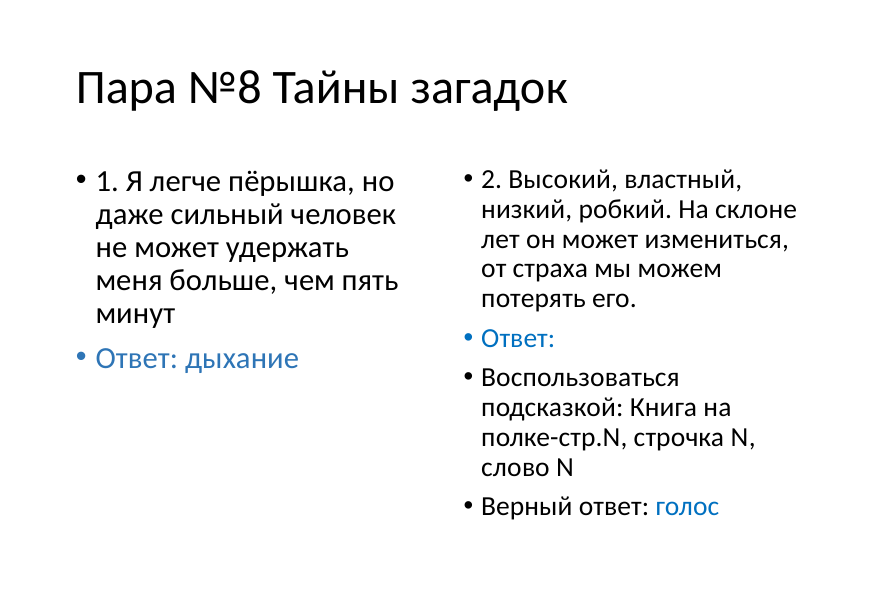

# Пара №8 Тайны загадок
1. Я легче пёрышка, но даже сильный человек не может удержать меня больше, чем пять минут
Ответ: дыхание
2. Высокий, властный, низкий, робкий. На склоне лет он может измениться, от страха мы можем потерять его.
Ответ:
Воспользоваться подсказкой: Книга на полке-стр.N, строчка N, слово N
Верный ответ: голос